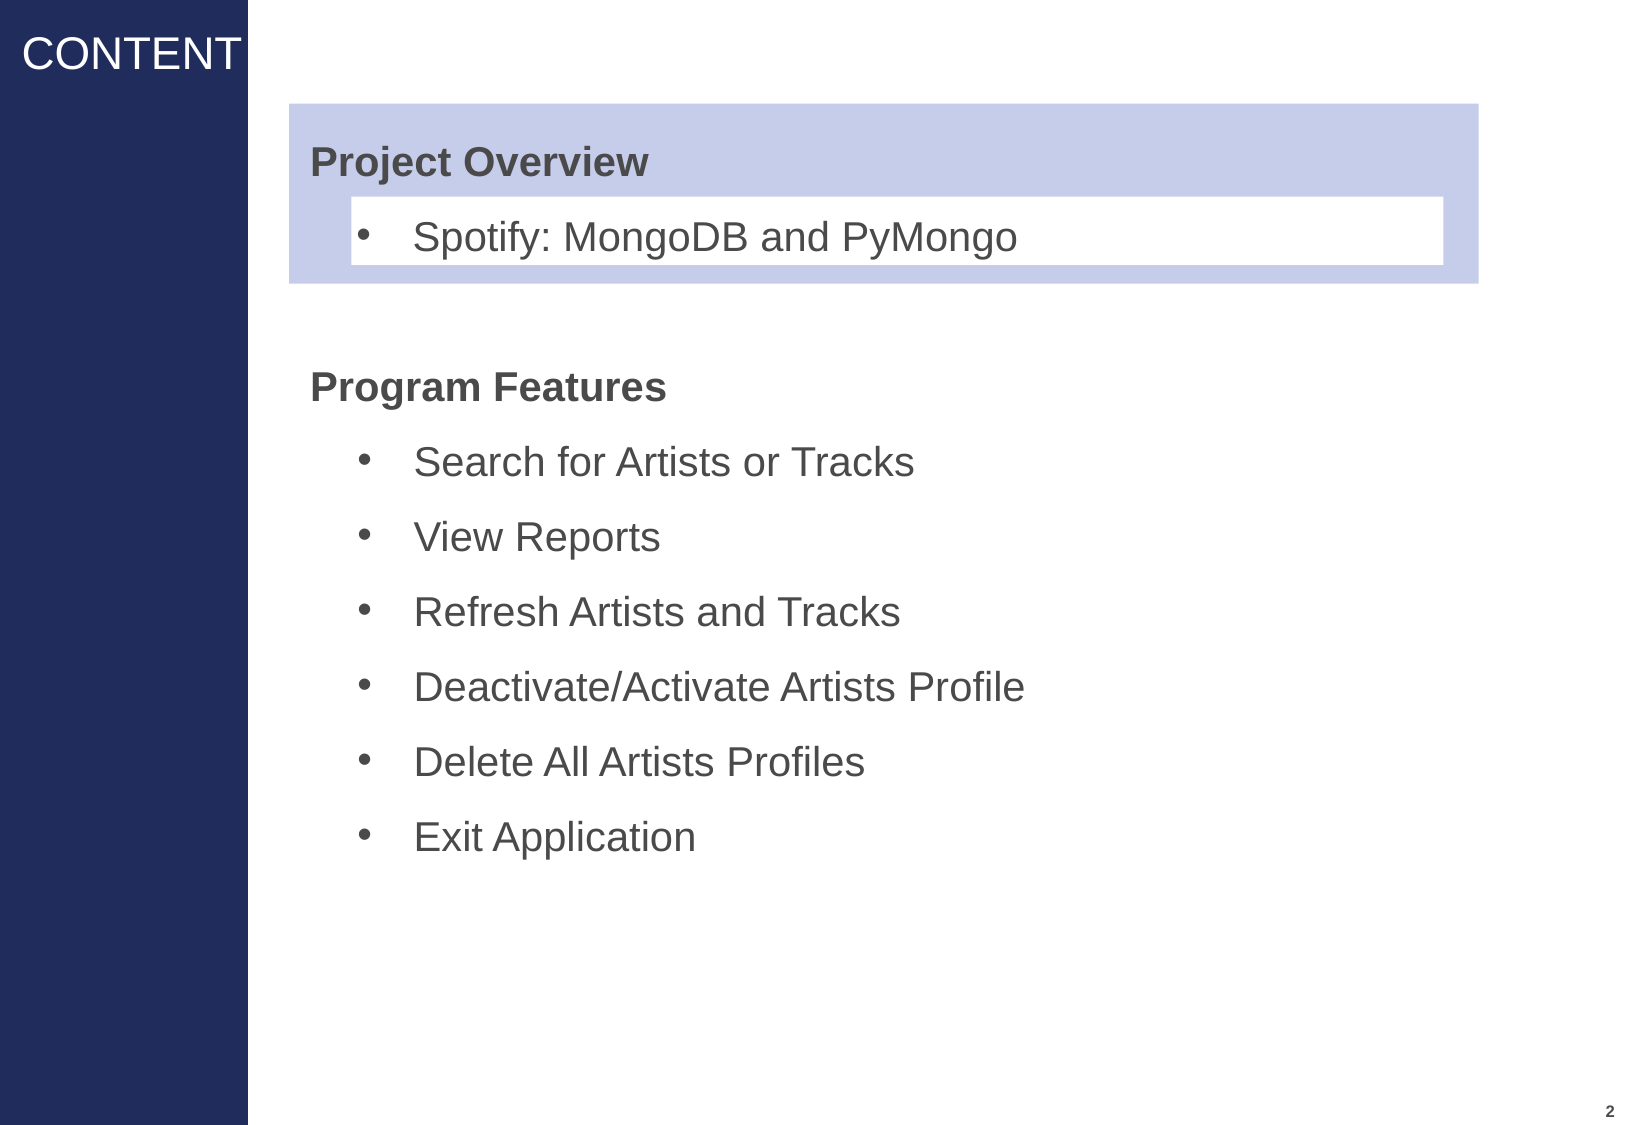

# CONTENT

Project Overview
Spotify: MongoDB and PyMongo

Program Features
Search for Artists or Tracks
View Reports
Refresh Artists and Tracks
Deactivate/Activate Artists Profile
Delete All Artists Profiles
Exit Application